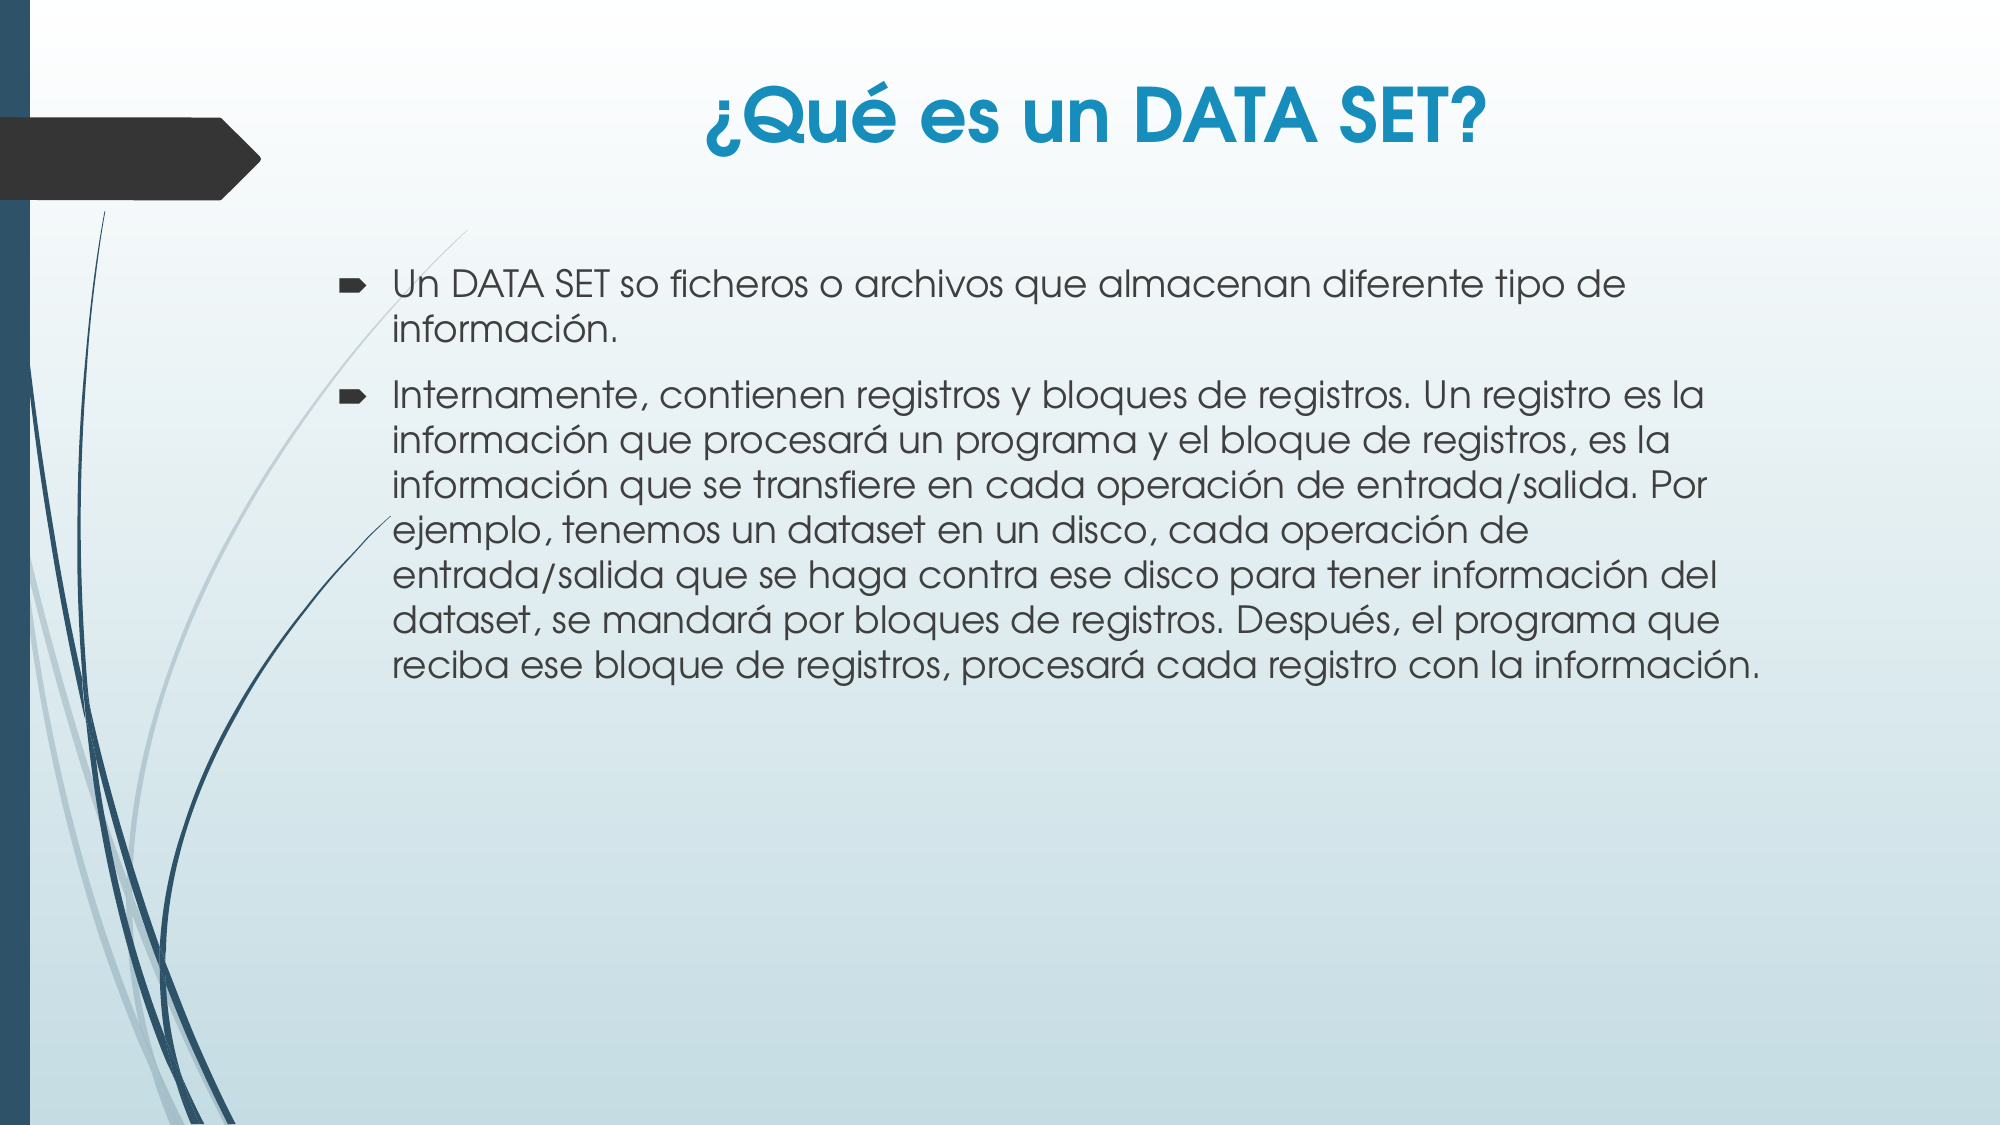

# ¿Qué es un DATA SET?
Un DATA SET so ficheros o archivos que almacenan diferente tipo de información.
Internamente, contienen registros y bloques de registros. Un registro es la información que procesará un programa y el bloque de registros, es la información que se transfiere en cada operación de entrada/salida. Por ejemplo, tenemos un dataset en un disco, cada operación de entrada/salida que se haga contra ese disco para tener información del dataset, se mandará por bloques de registros. Después, el programa que reciba ese bloque de registros, procesará cada registro con la información.